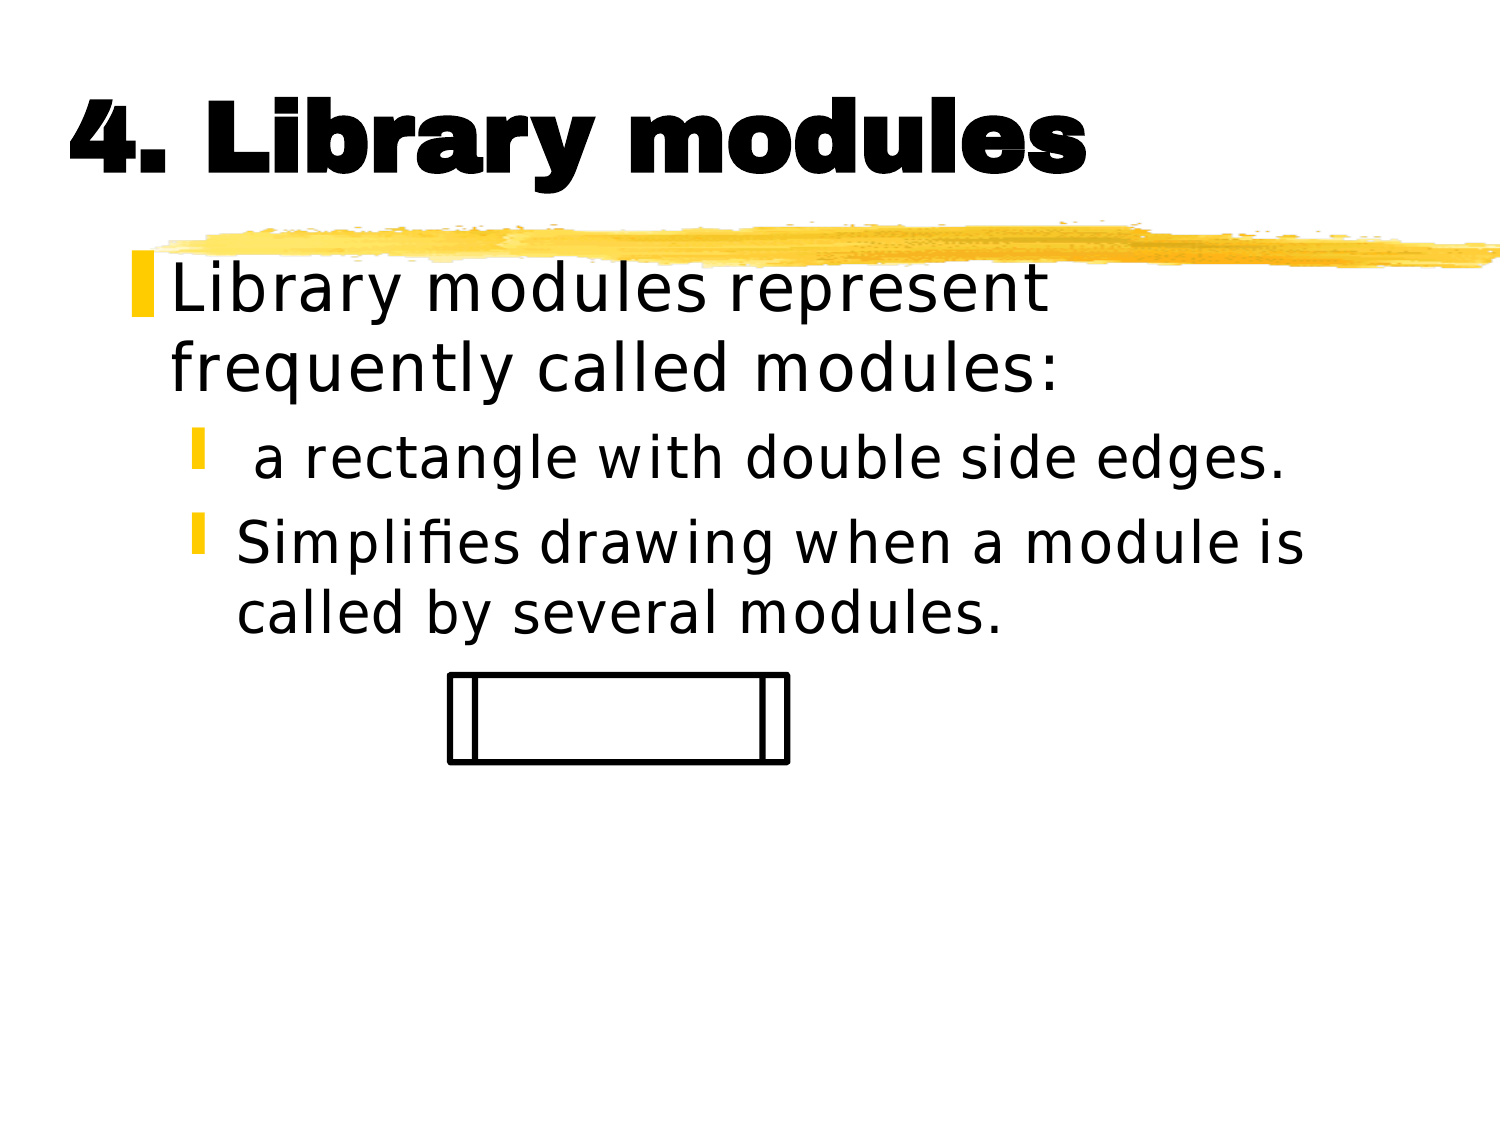

# 4. Library modules
Library modules represent  frequently called modules:
 a rectangle with double side edges.
Simplifies drawing when a module is called by several modules.